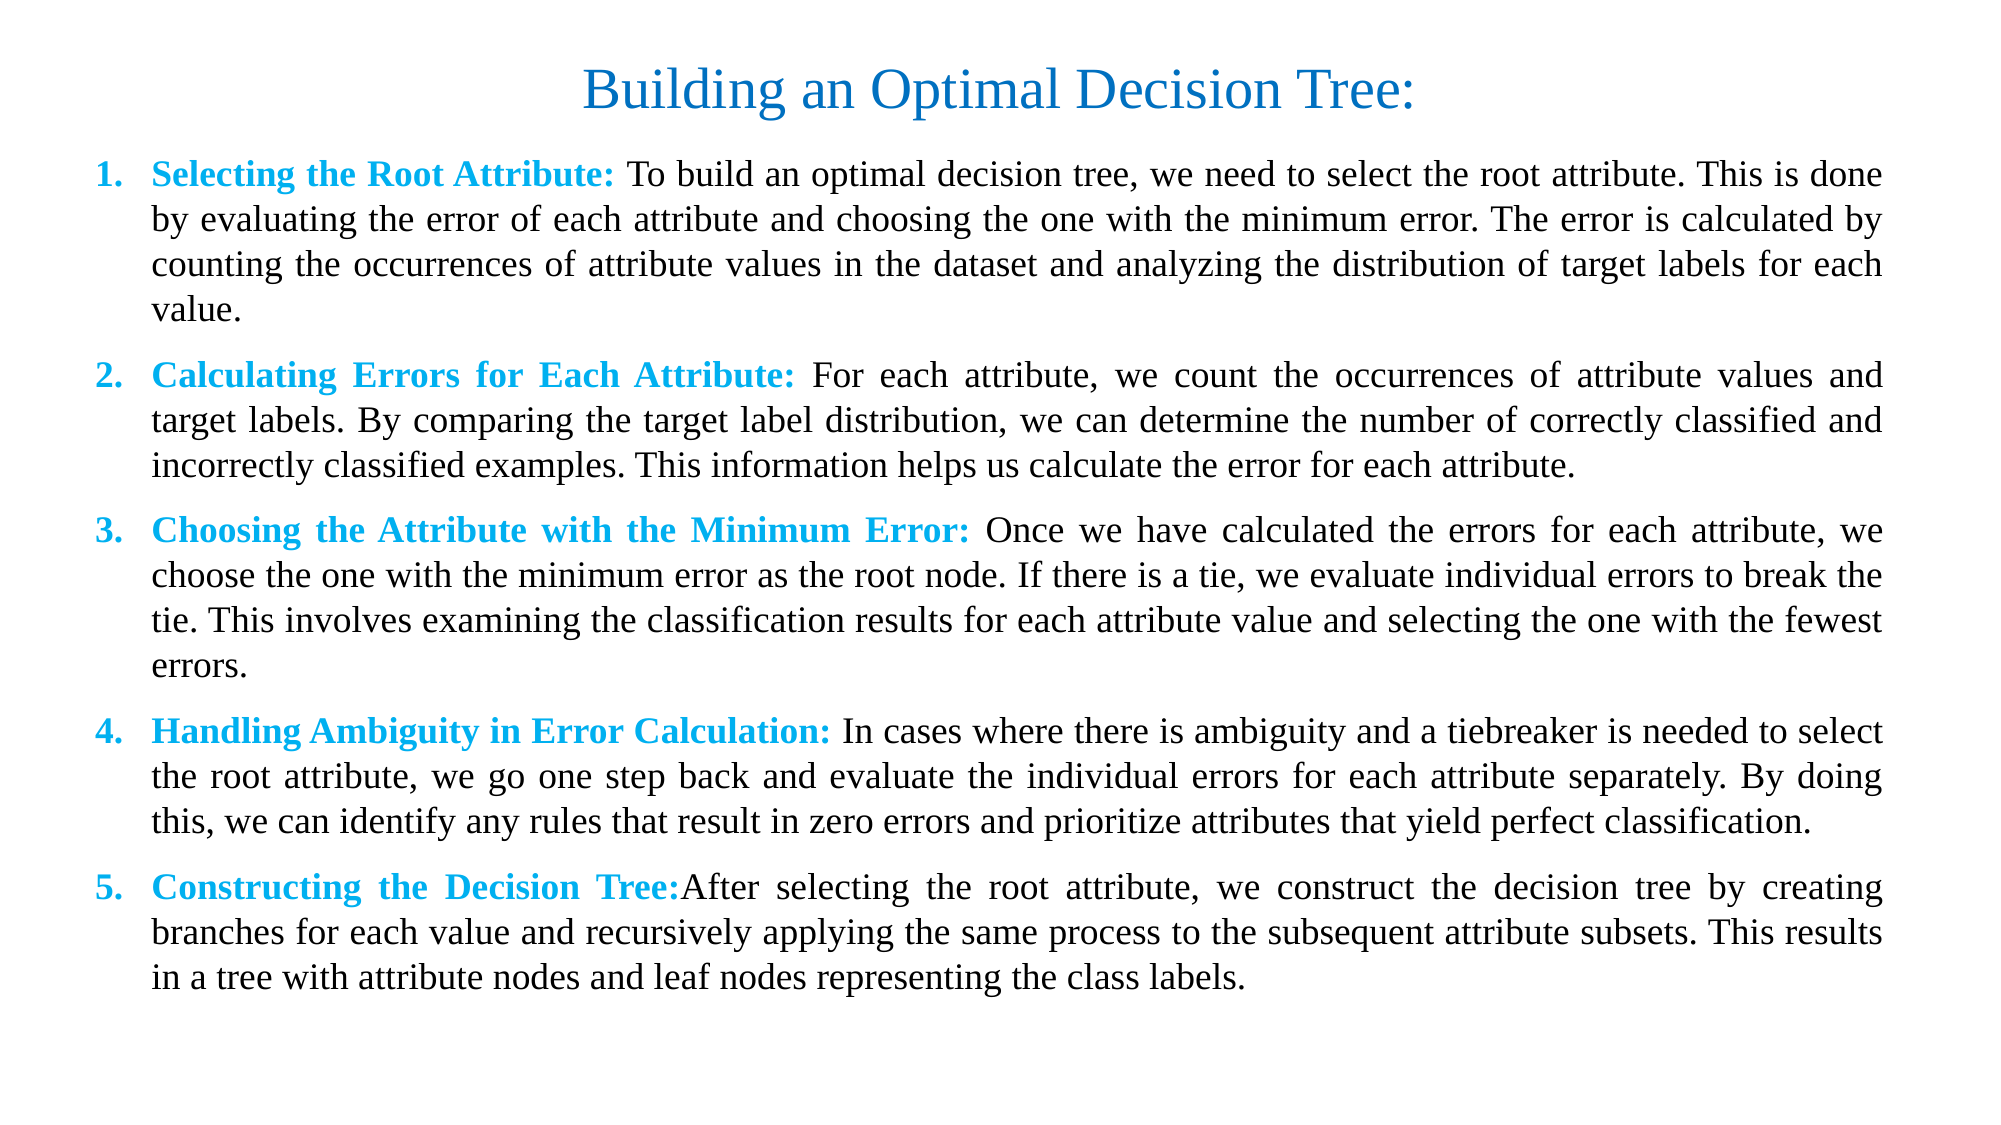

# Building an Optimal Decision Tree:
Selecting the Root Attribute: To build an optimal decision tree, we need to select the root attribute. This is done by evaluating the error of each attribute and choosing the one with the minimum error. The error is calculated by counting the occurrences of attribute values in the dataset and analyzing the distribution of target labels for each value.
Calculating Errors for Each Attribute: For each attribute, we count the occurrences of attribute values and target labels. By comparing the target label distribution, we can determine the number of correctly classified and incorrectly classified examples. This information helps us calculate the error for each attribute.
Choosing the Attribute with the Minimum Error: Once we have calculated the errors for each attribute, we choose the one with the minimum error as the root node. If there is a tie, we evaluate individual errors to break the tie. This involves examining the classification results for each attribute value and selecting the one with the fewest errors.
Handling Ambiguity in Error Calculation: In cases where there is ambiguity and a tiebreaker is needed to select the root attribute, we go one step back and evaluate the individual errors for each attribute separately. By doing this, we can identify any rules that result in zero errors and prioritize attributes that yield perfect classification.
Constructing the Decision Tree:After selecting the root attribute, we construct the decision tree by creating branches for each value and recursively applying the same process to the subsequent attribute subsets. This results in a tree with attribute nodes and leaf nodes representing the class labels.